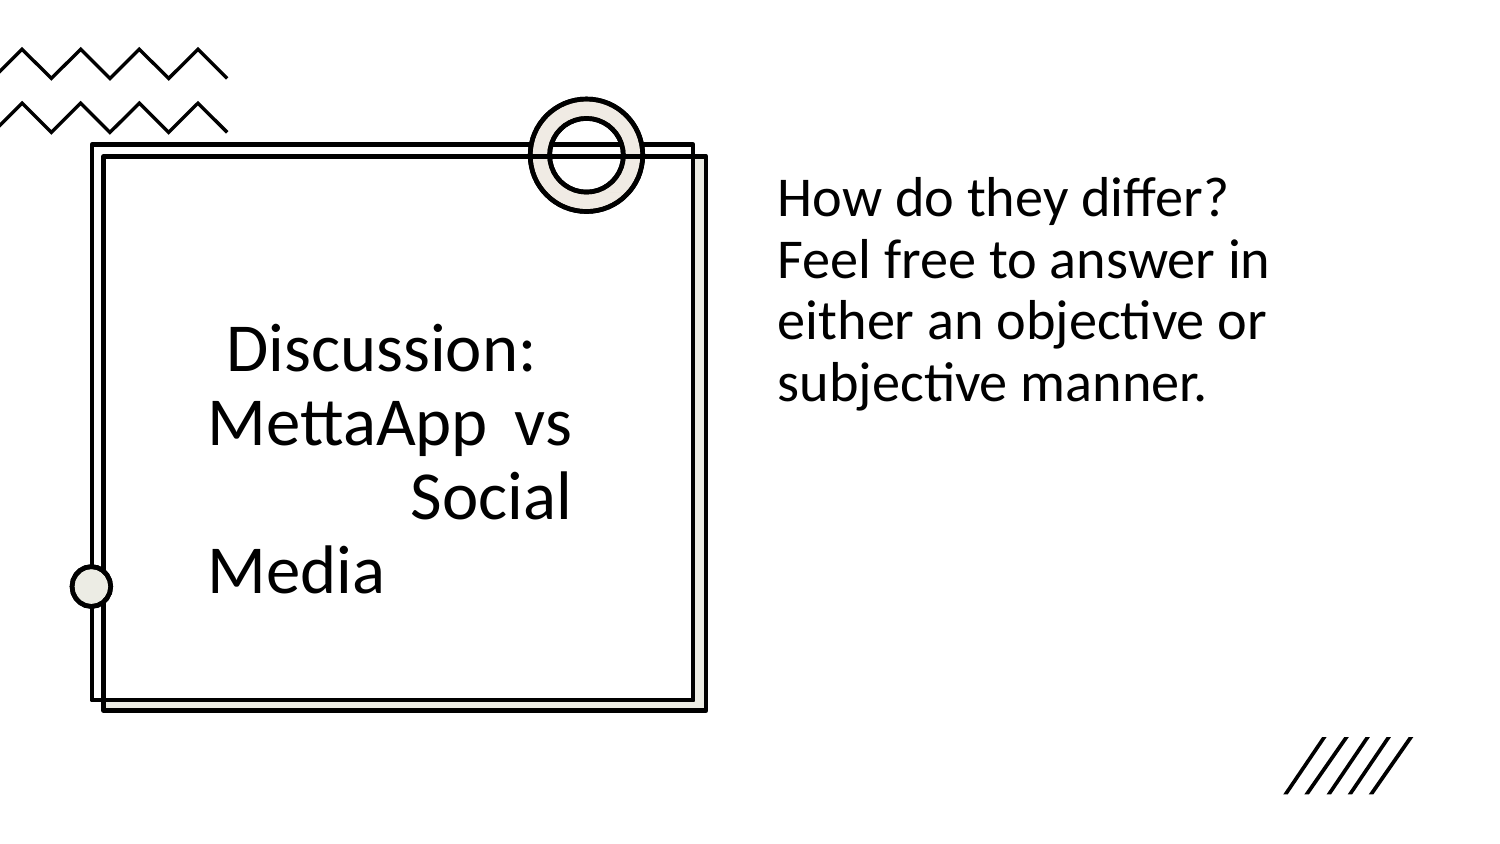

Discussion:  MettaApp vs  Social Media
# How do they differ?  Feel free to answer in  either an objective or  subjective manner.